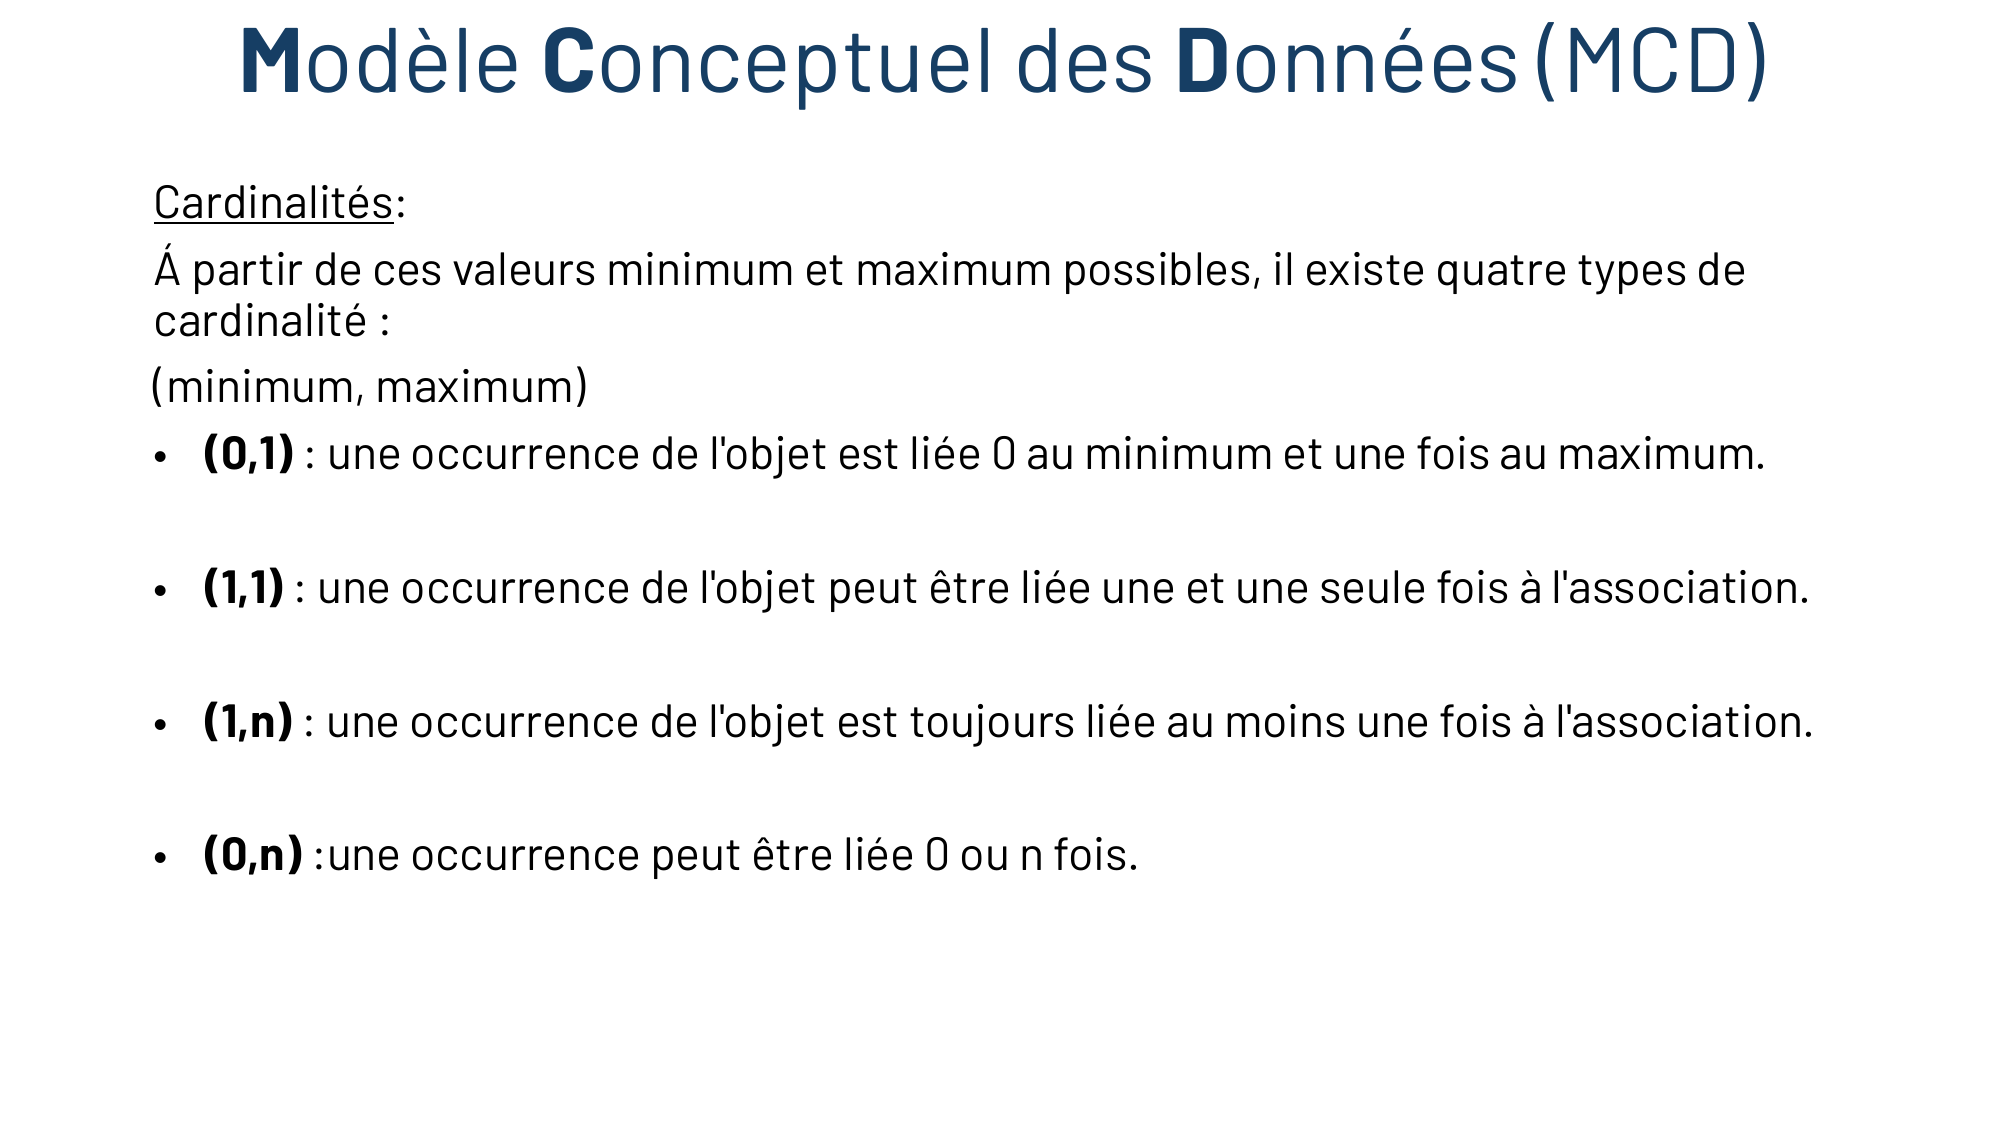

# Modèle Conceptuel des Données (MCD)
Cardinalités:
Á partir de ces valeurs minimum et maximum possibles, il existe quatre types de cardinalité :
(minimum, maximum)
•    (0,1) : une occurrence de l'objet est liée 0 au minimum et une fois au maximum.

•    (1,1) : une occurrence de l'objet peut être liée une et une seule fois à l'association.

•    (1,n) : une occurrence de l'objet est toujours liée au moins une fois à l'association.

•    (0,n) :une occurrence peut être liée 0 ou n fois.